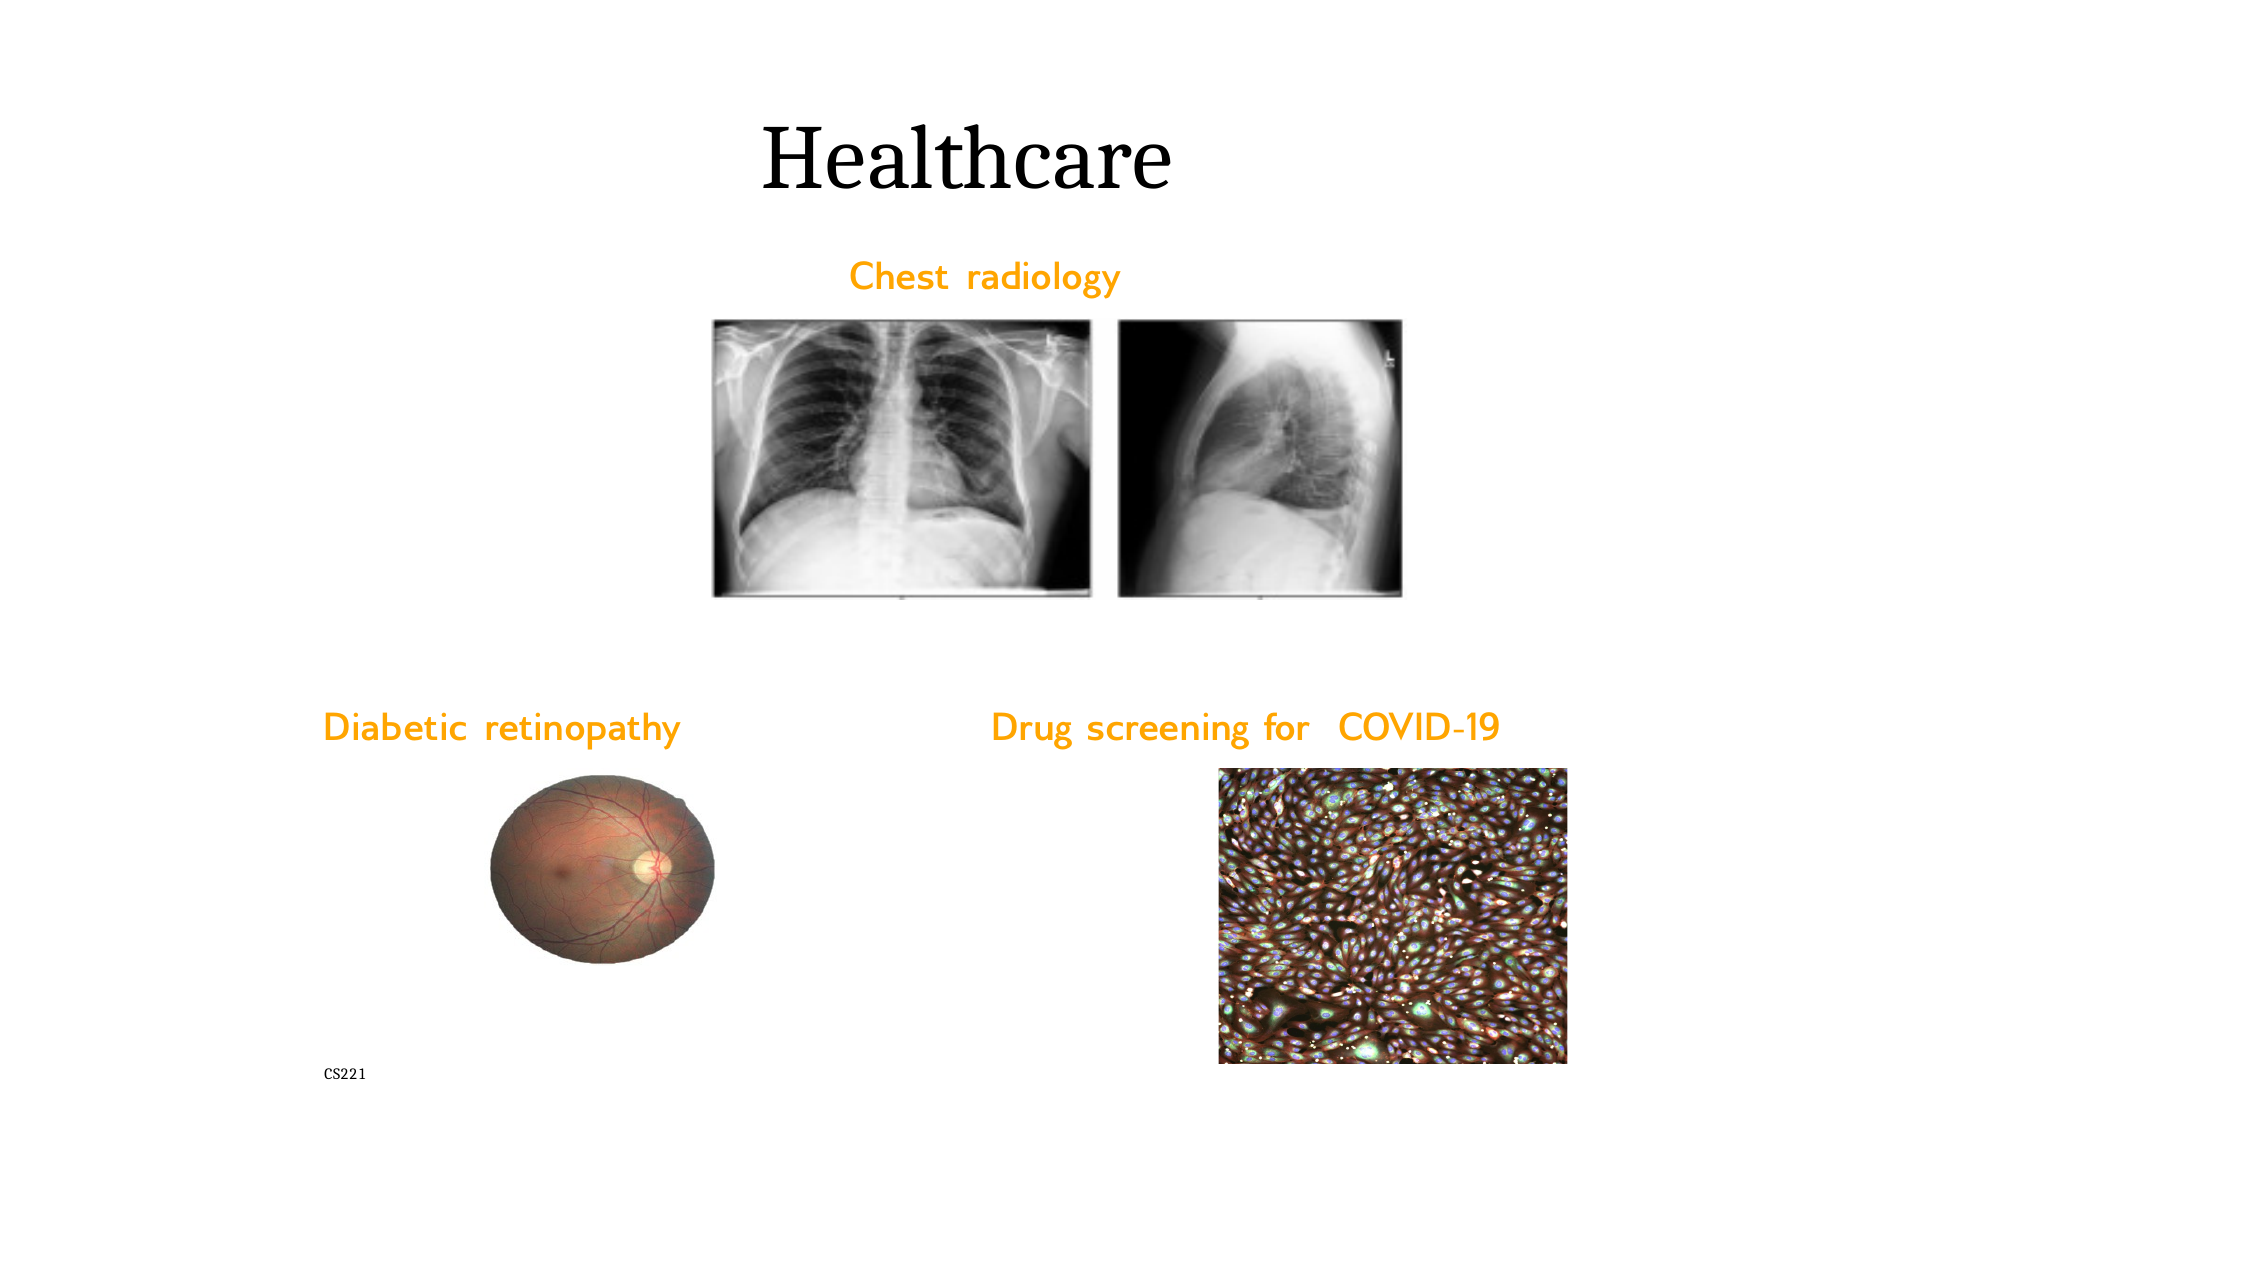

# Healthcare
Chest radiology

Diabetic retinopathy
Drug screening for  COVID-19

CS221